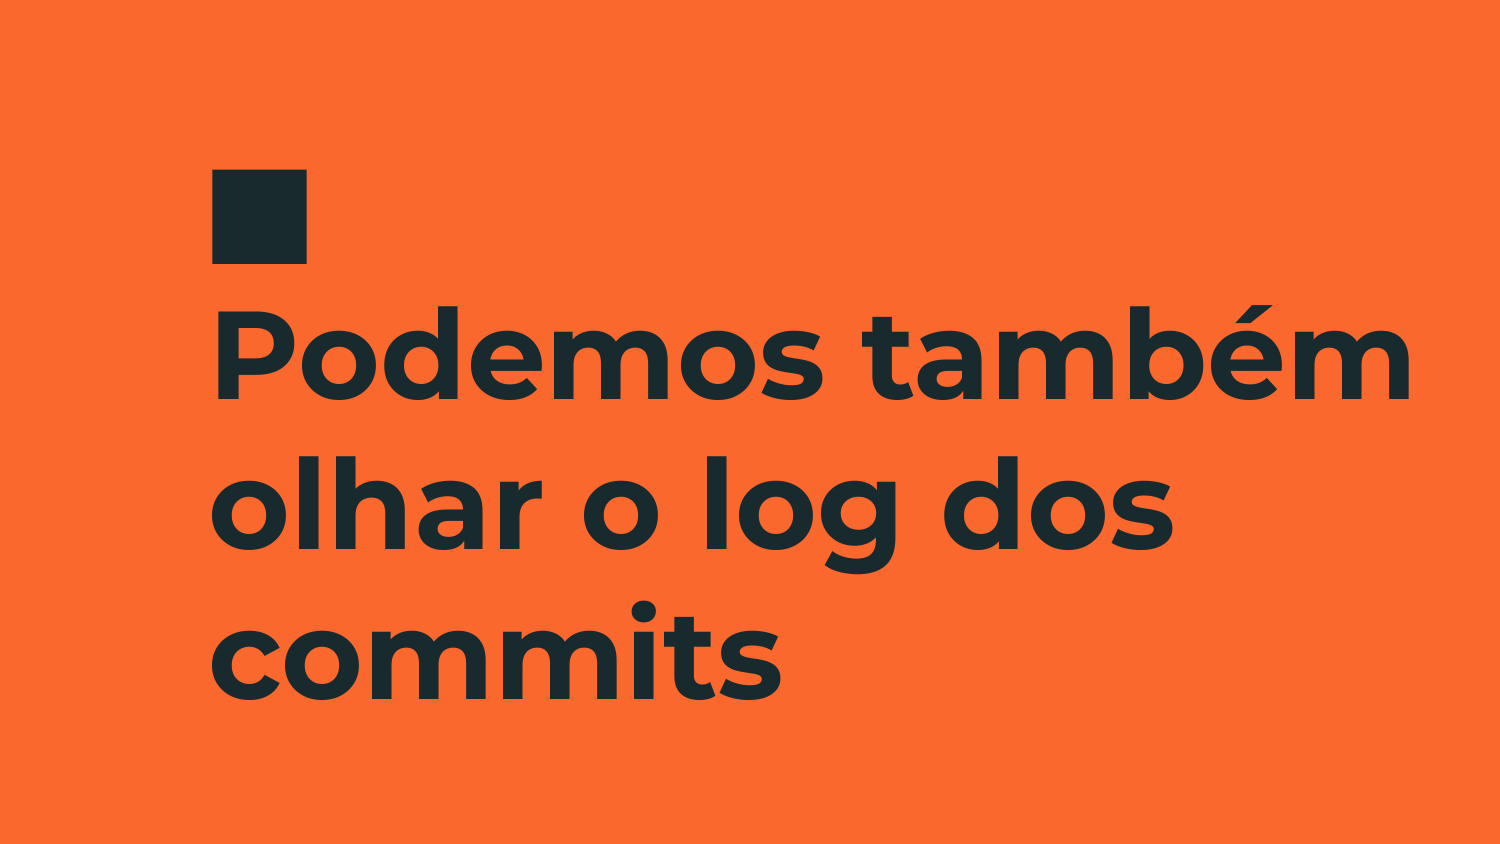

# Podemos também olhar o log dos commits